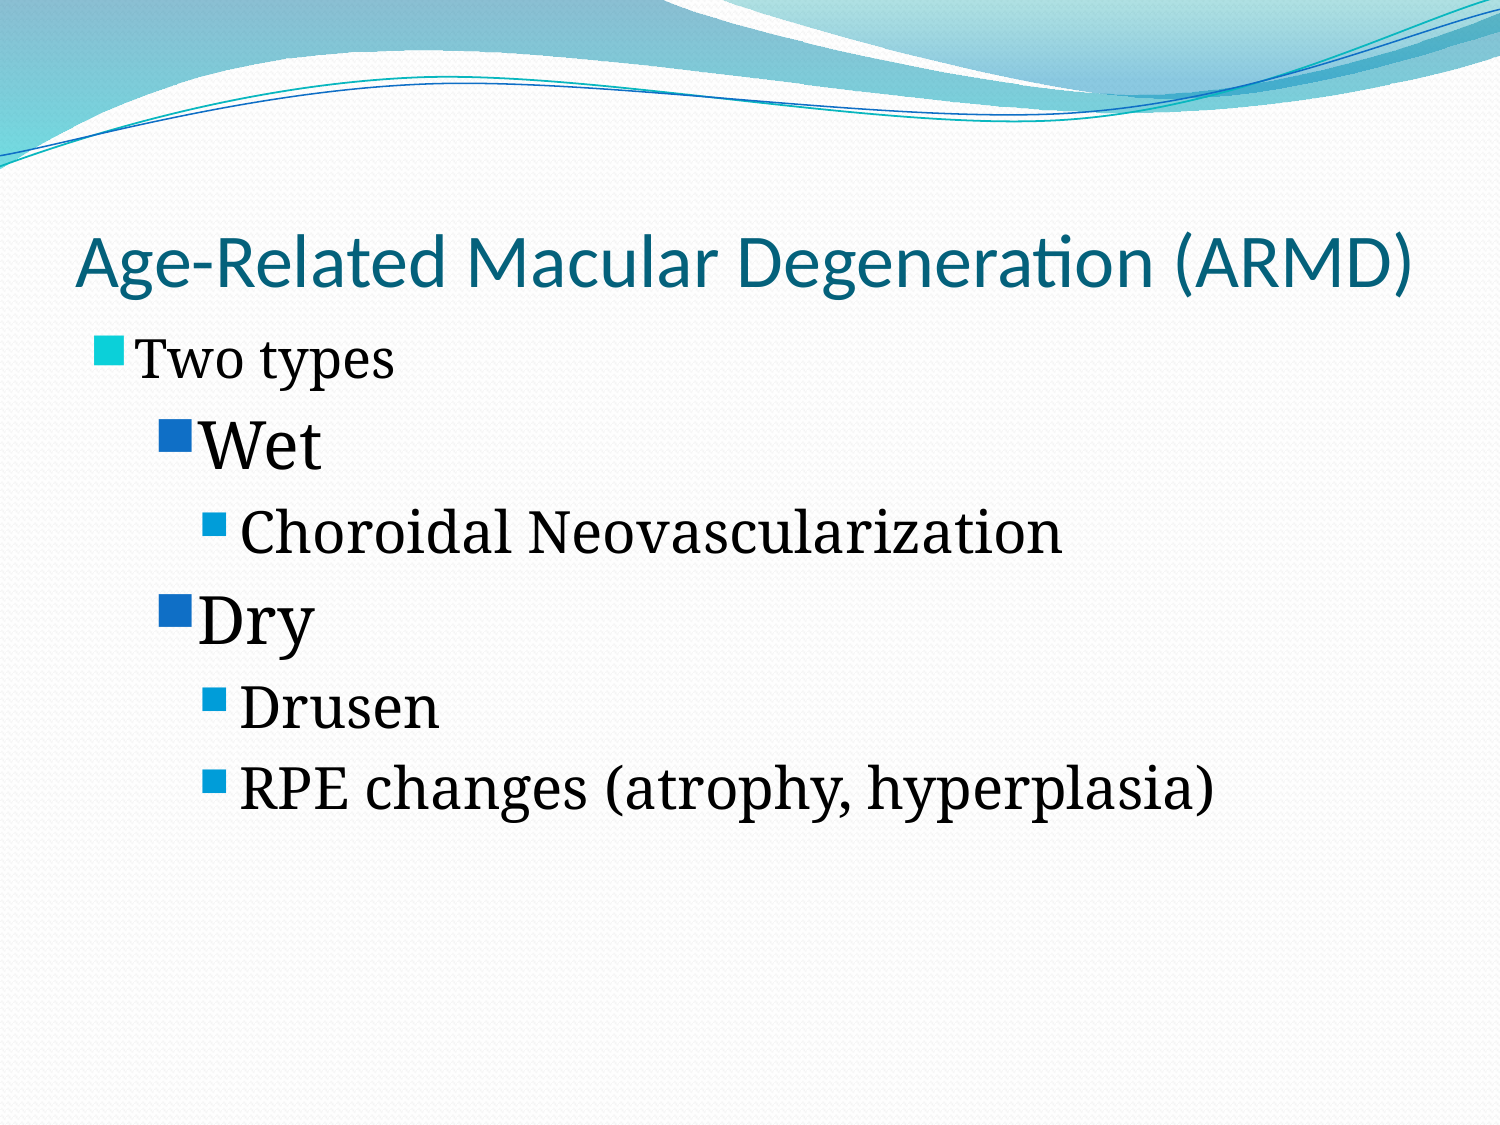

# Age-Related Macular Degeneration (ARMD)
Two types
Wet
Choroidal Neovascularization
Dry
Drusen
RPE changes (atrophy, hyperplasia)